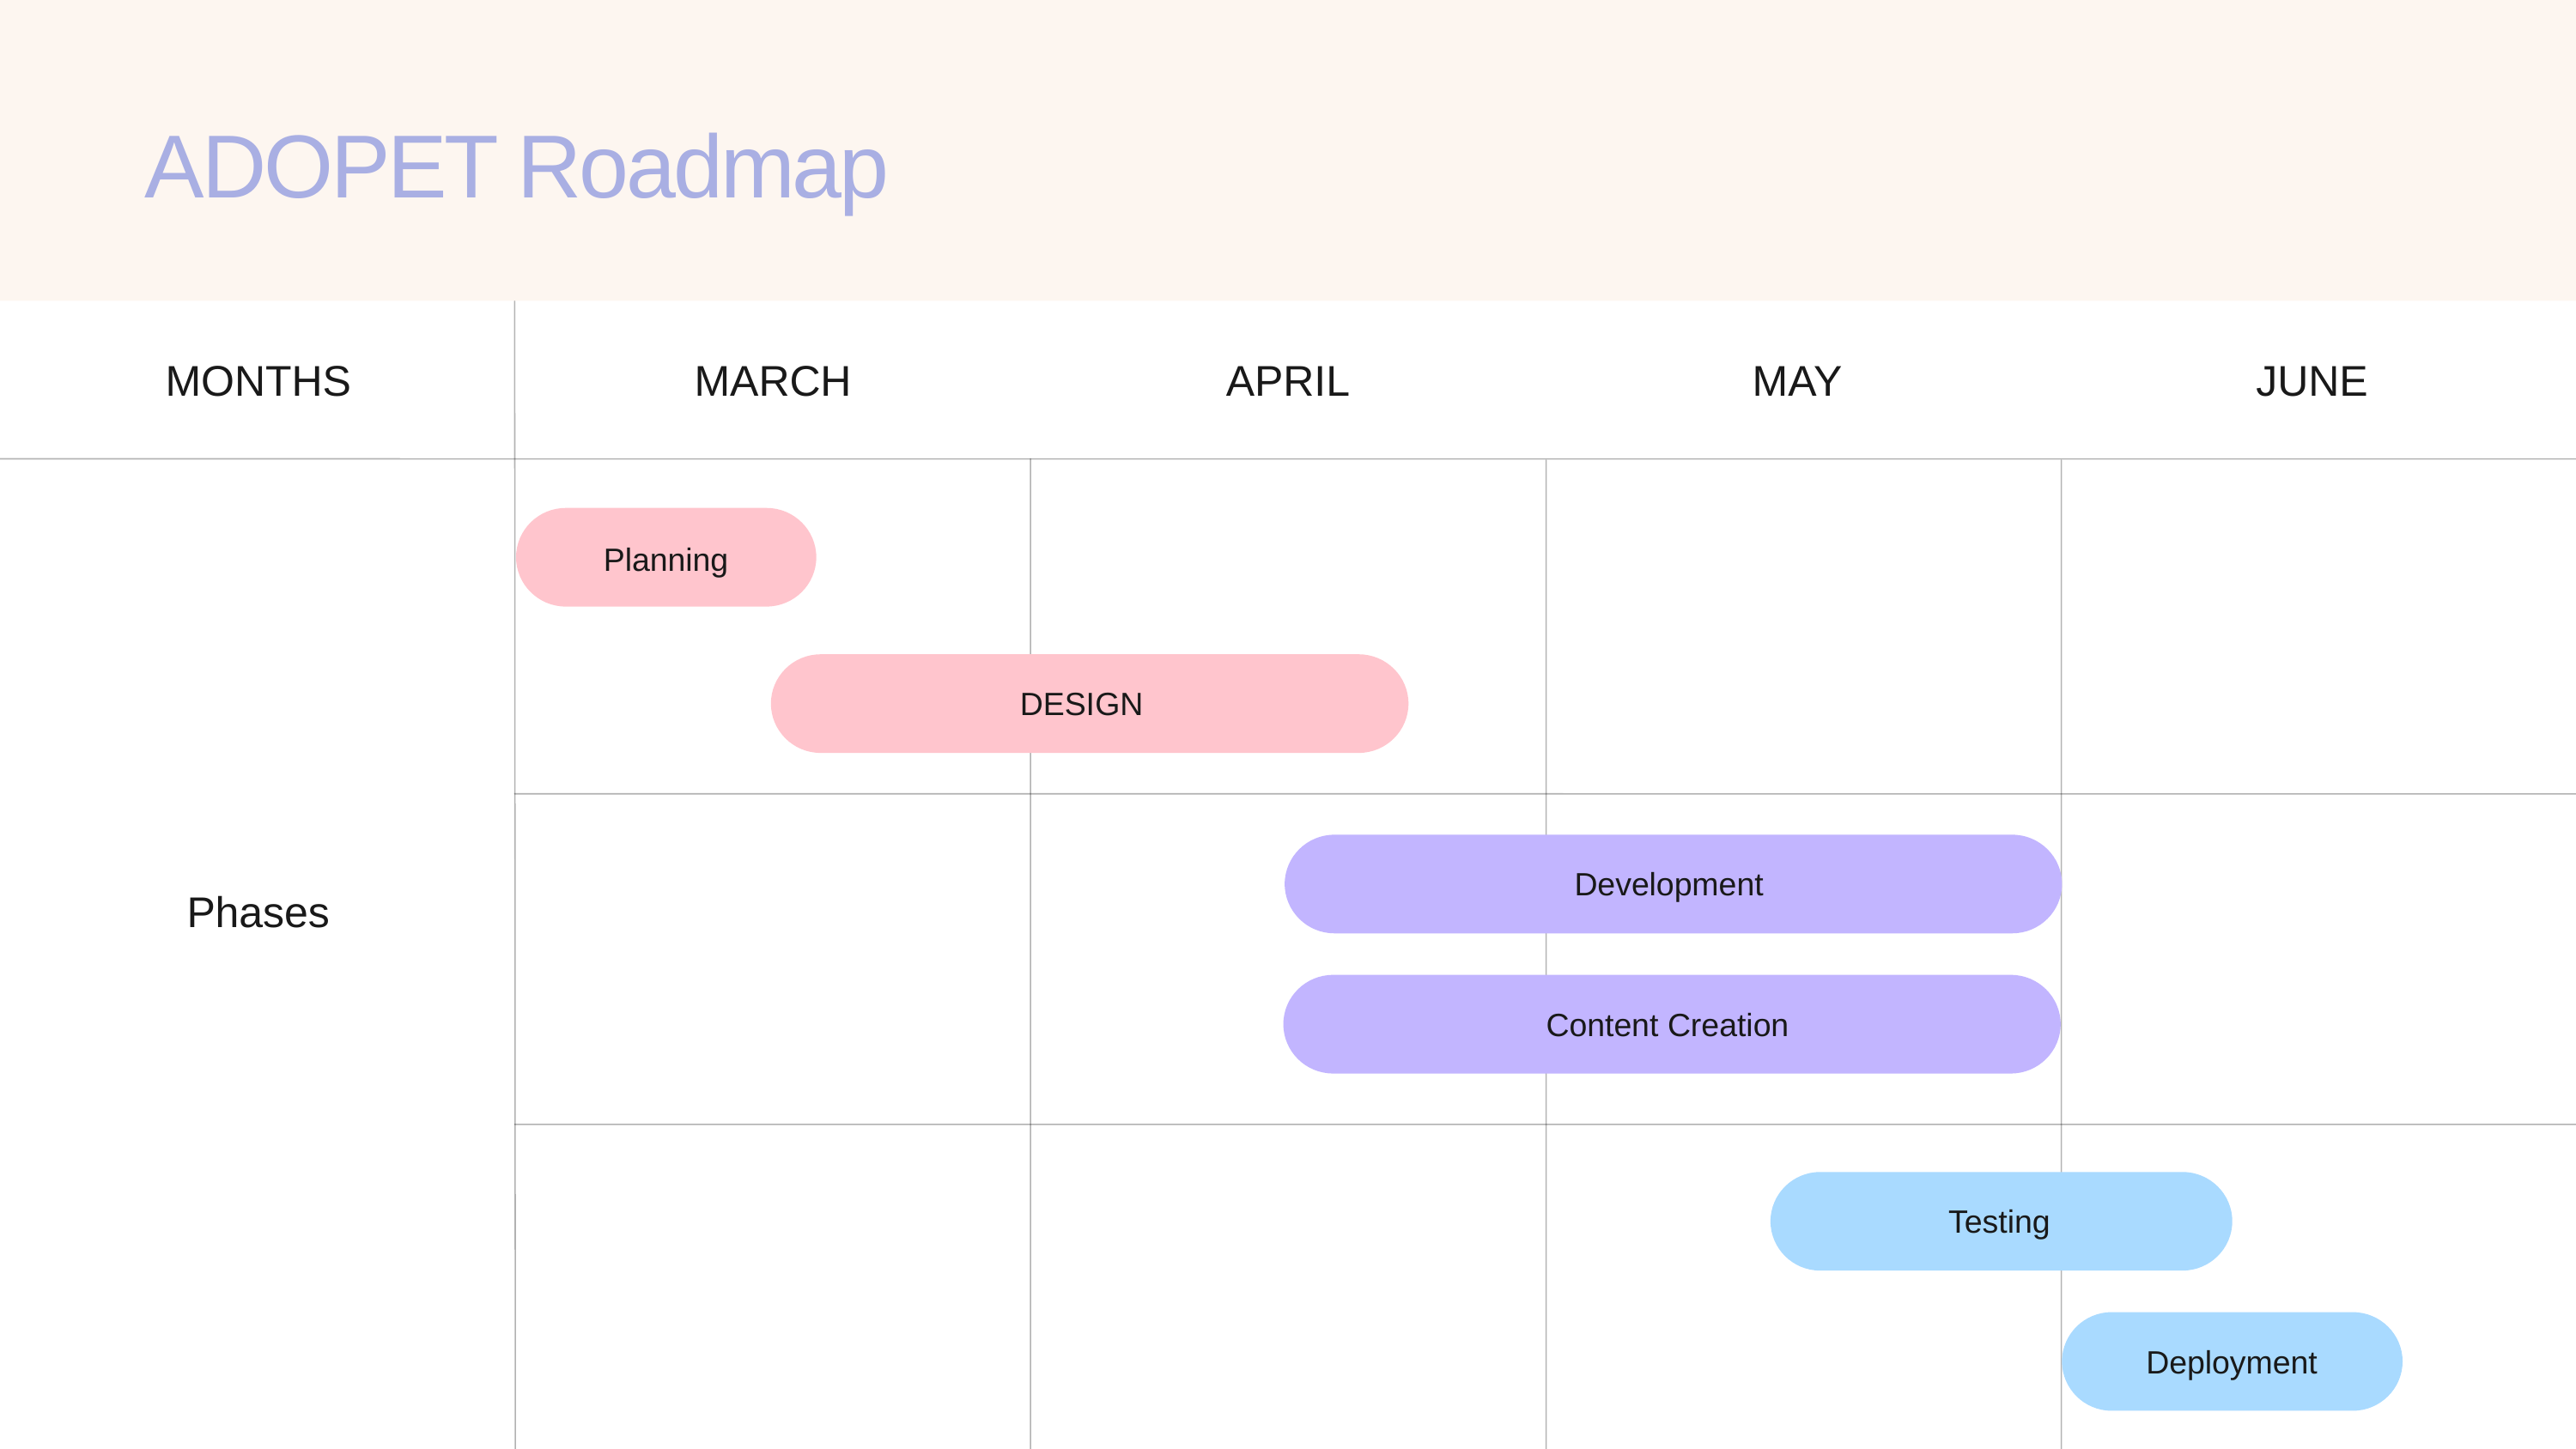

ADOPET Roadmap

MONTHS
MARCH
APRIL
MAY
JUNE

Planning

DESIGN

Development
Phases

Content Creation

Testing

Deployment